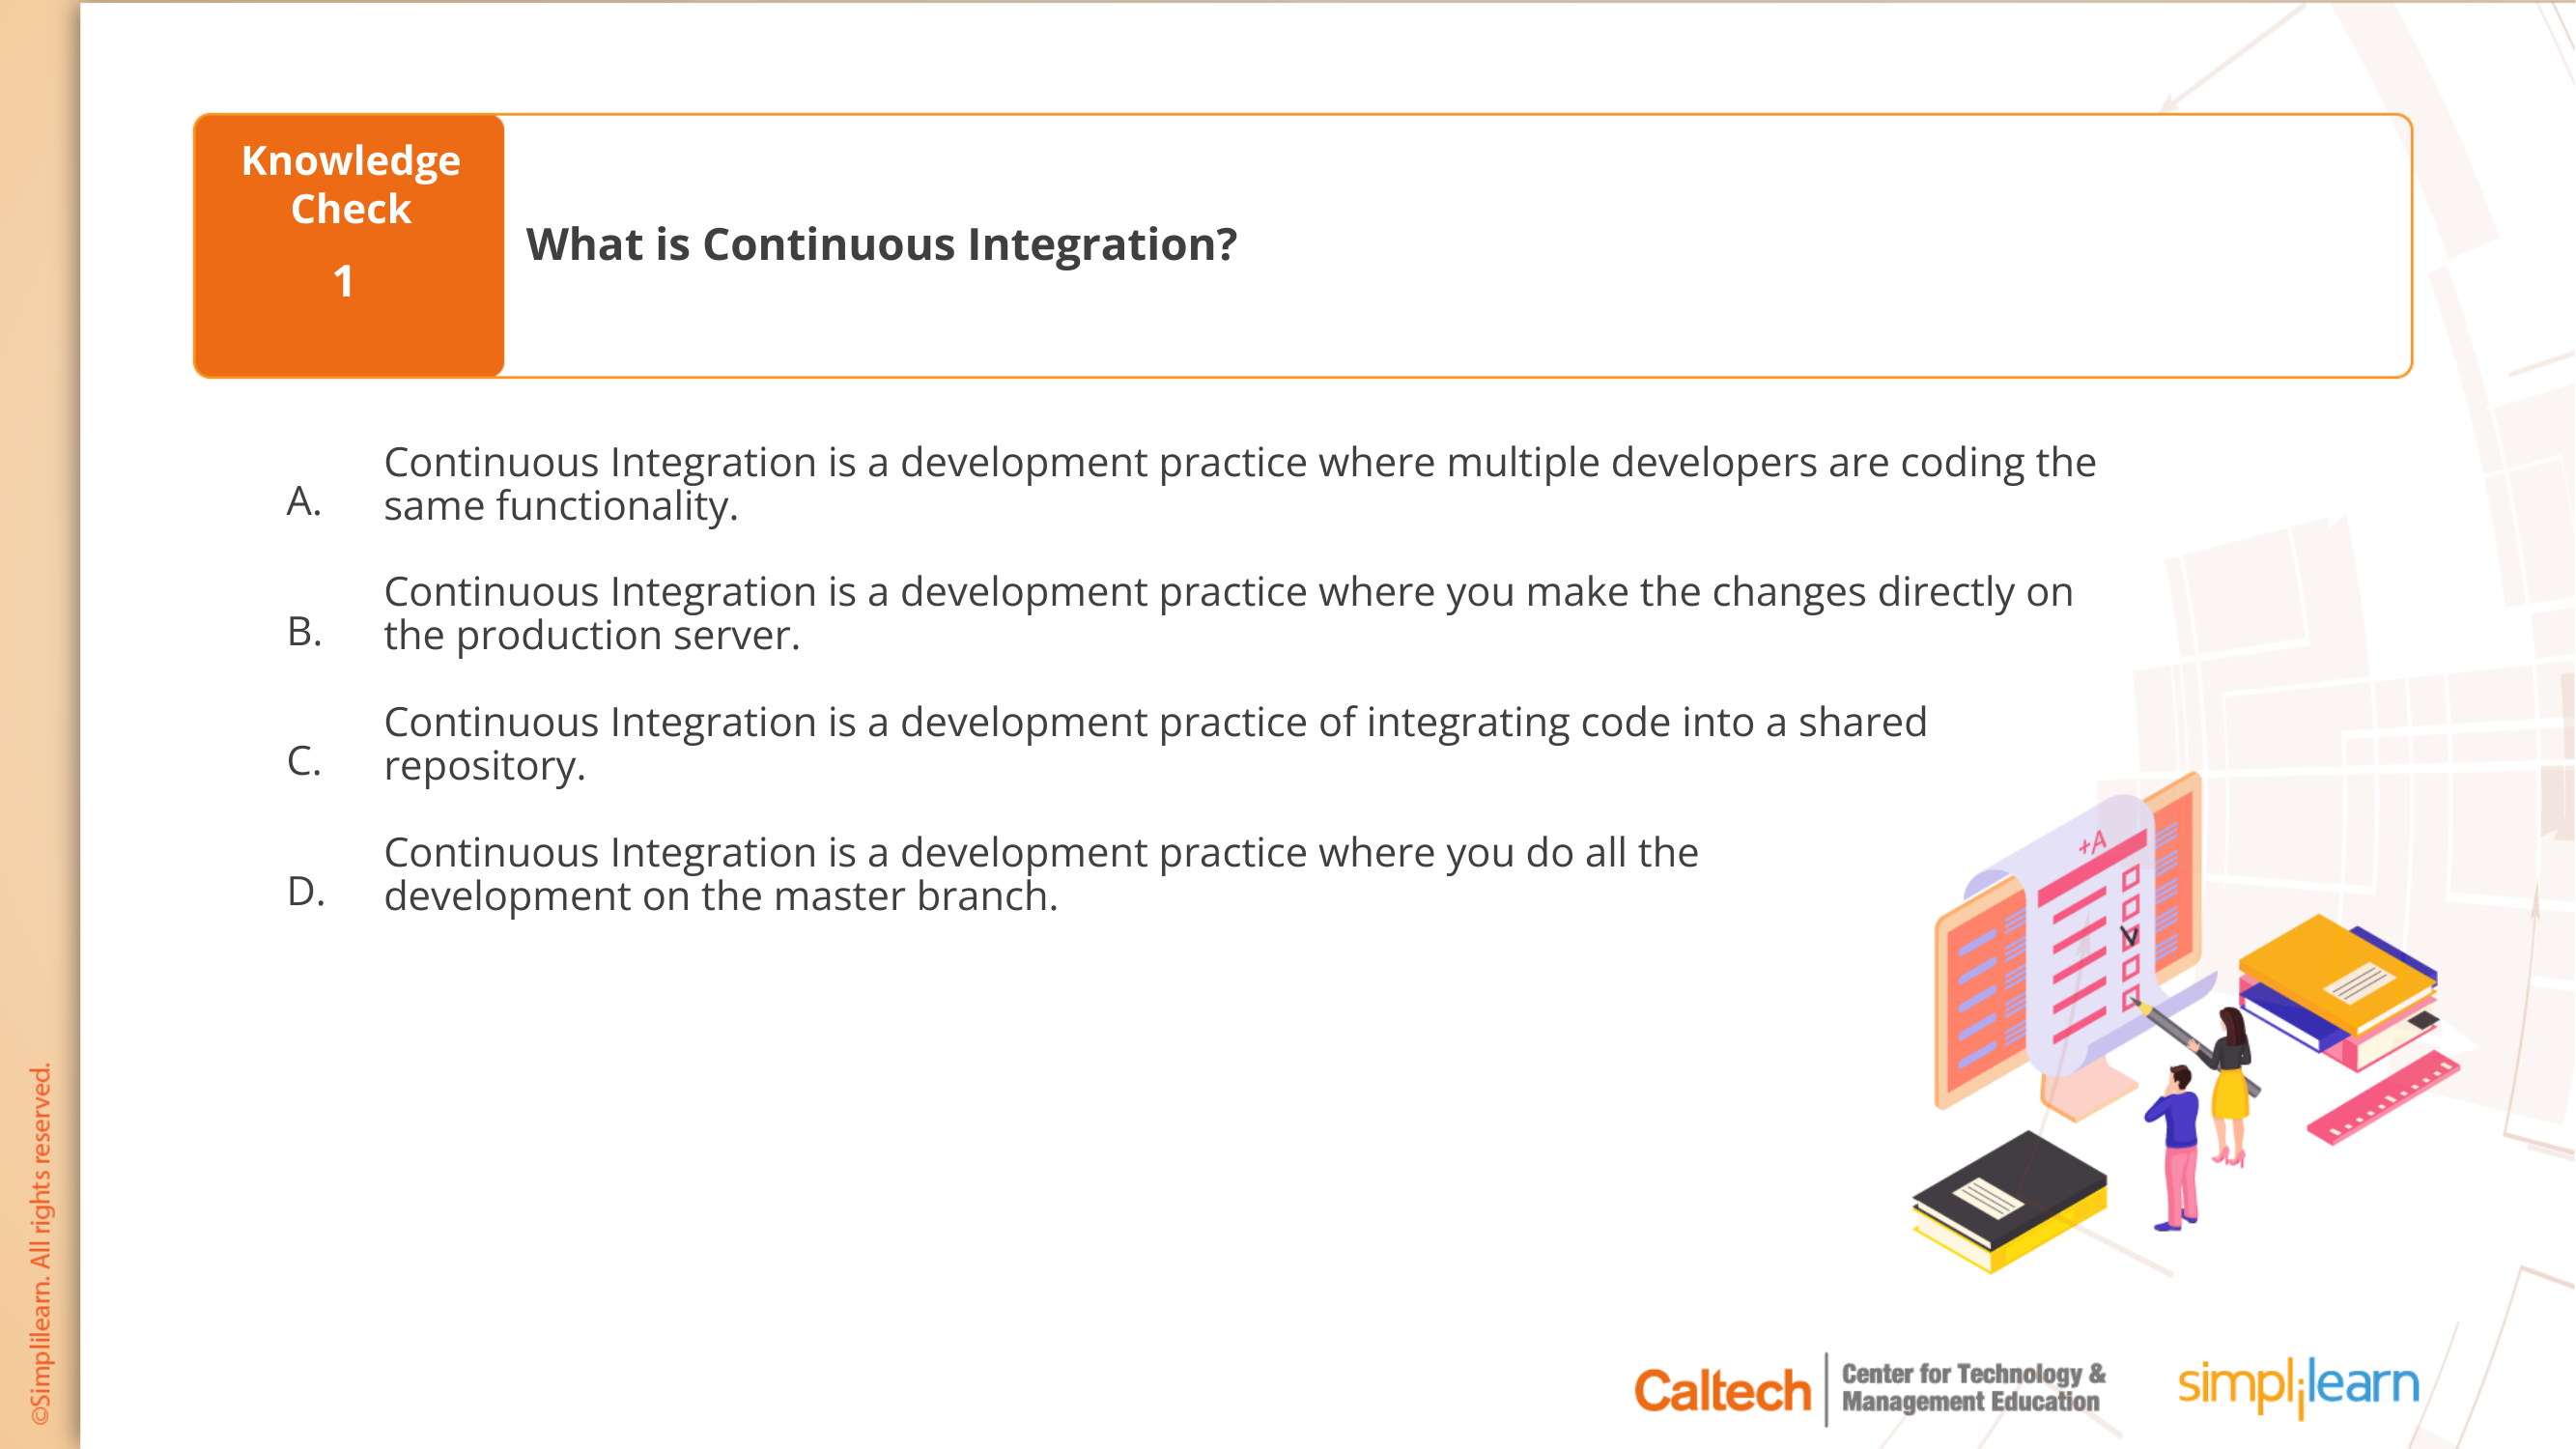

What is Continuous Integration?
1
Continuous Integration is a development practice where multiple developers are coding the same functionality.
Continuous Integration is a development practice where you make the changes directly on the production server.
Continuous Integration is a development practice of integrating code into a shared repository.

Continuous Integration is a development practice where you do all the development on the master branch.